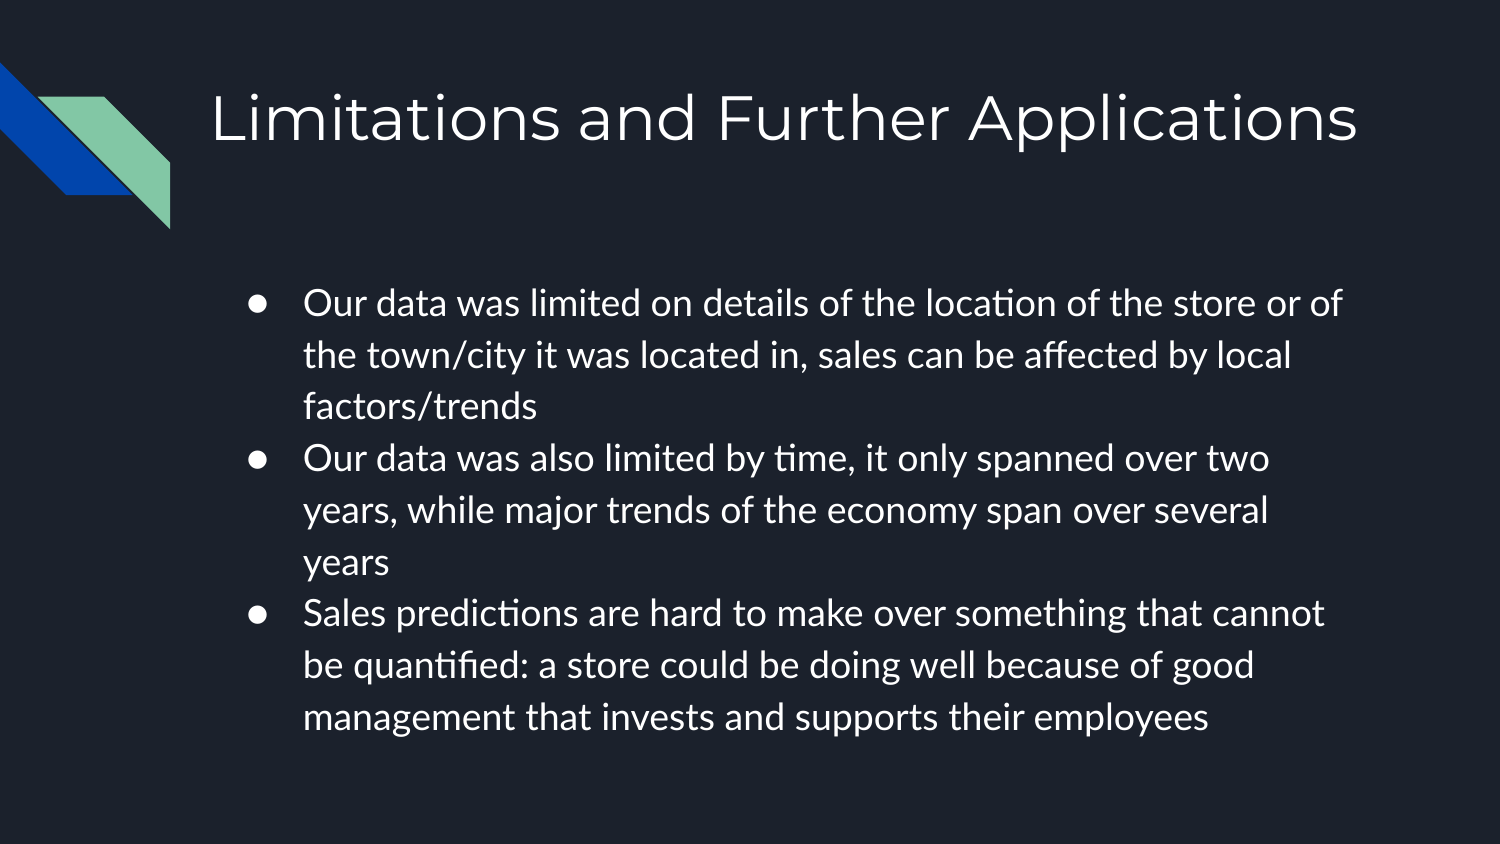

# Limitations and Further Applications
Our data was limited on details of the location of the store or of the town/city it was located in, sales can be affected by local factors/trends
Our data was also limited by time, it only spanned over two years, while major trends of the economy span over several years
Sales predictions are hard to make over something that cannot be quantified: a store could be doing well because of good management that invests and supports their employees